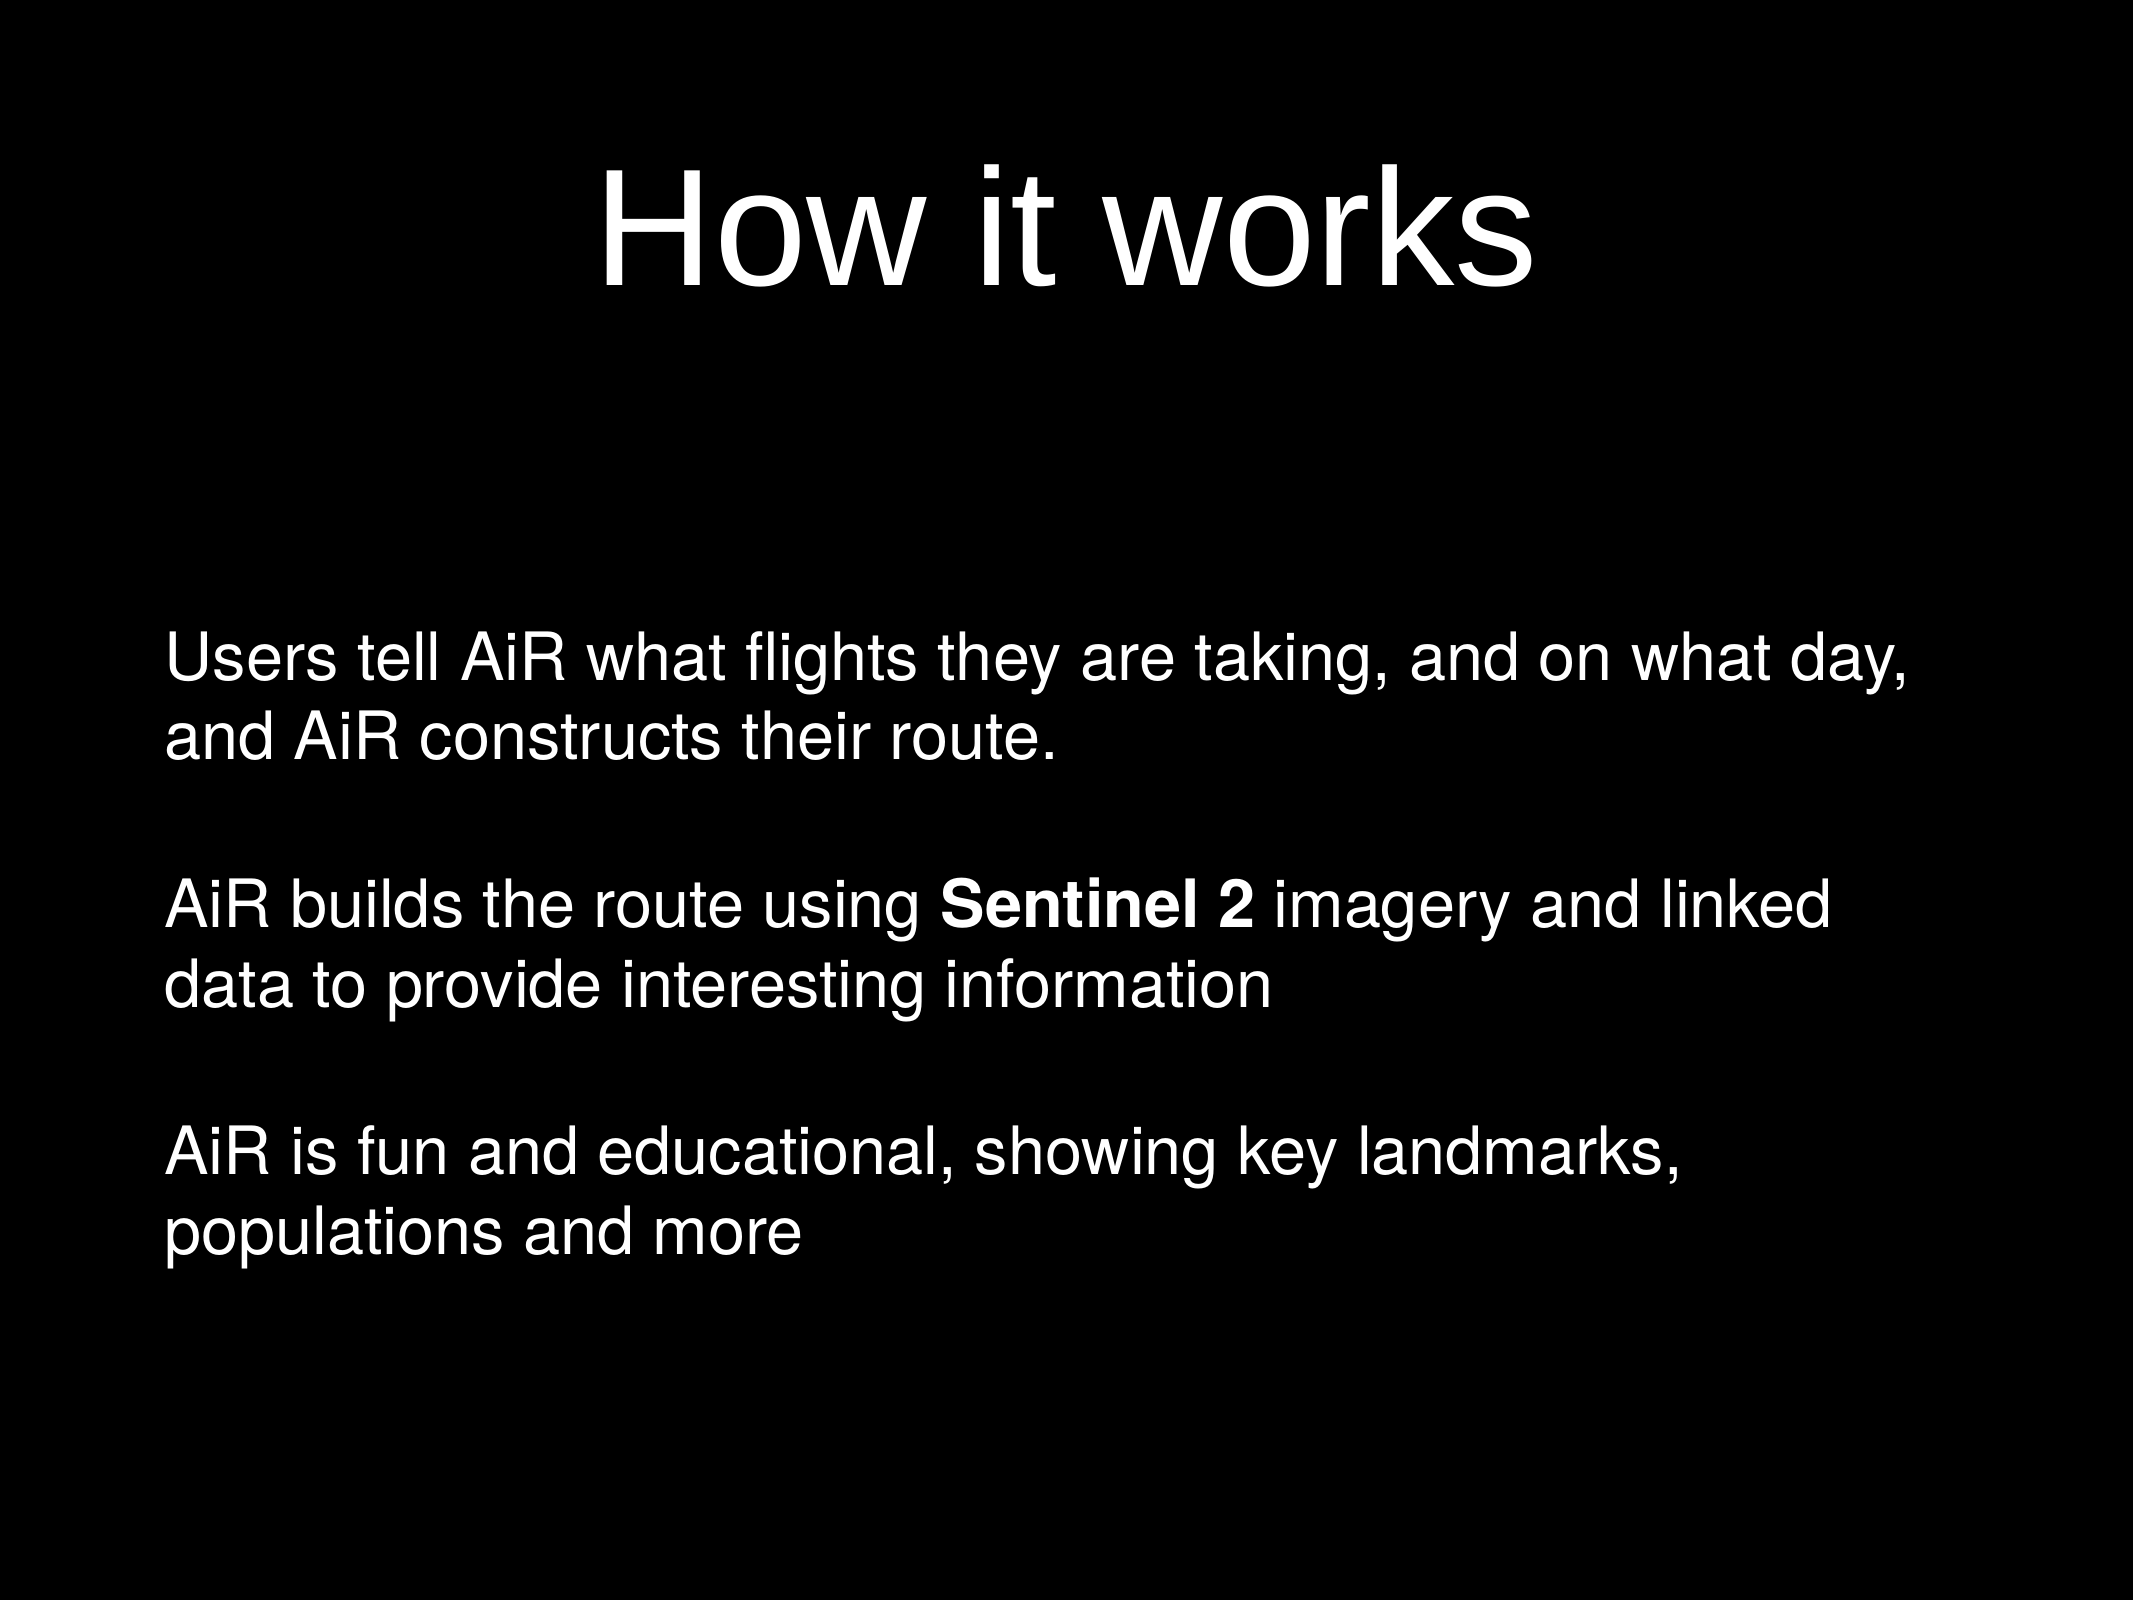

# How it works
Users tell AiR what flights they are taking, and on what day, and AiR constructs their route.
AiR builds the route using Sentinel 2 imagery and linked data to provide interesting information
AiR is fun and educational, showing key landmarks, populations and more